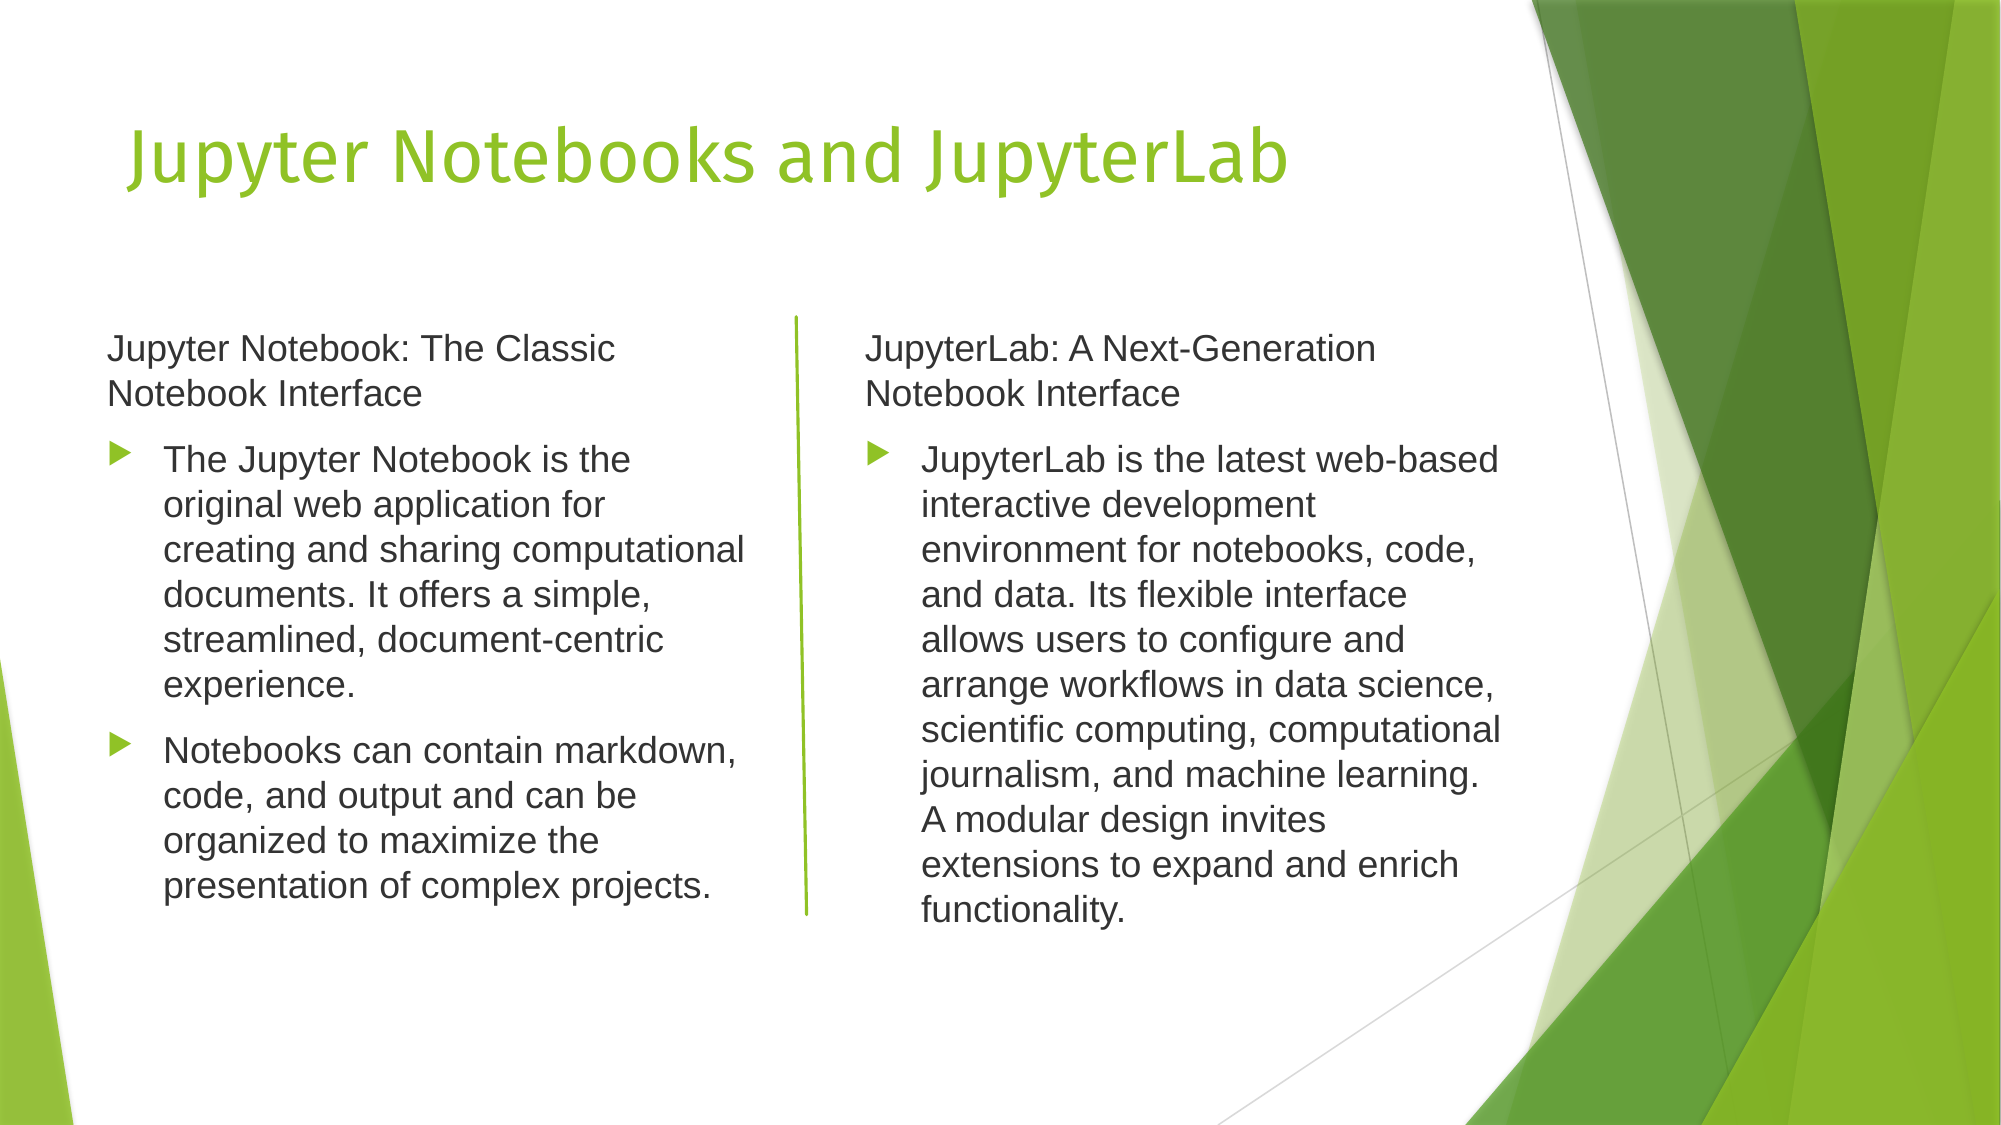

# Jupyter Notebooks and JupyterLab
Jupyter Notebook: The Classic Notebook Interface
The Jupyter Notebook is the original web application for creating and sharing computational documents. It offers a simple, streamlined, document-centric experience.
Notebooks can contain markdown, code, and output and can be organized to maximize the presentation of complex projects.

JupyterLab: A Next-Generation Notebook Interface
JupyterLab is the latest web-based interactive development environment for notebooks, code, and data. Its flexible interface allows users to configure and arrange workflows in data science, scientific computing, computational journalism, and machine learning. A modular design invites extensions to expand and enrich functionality.